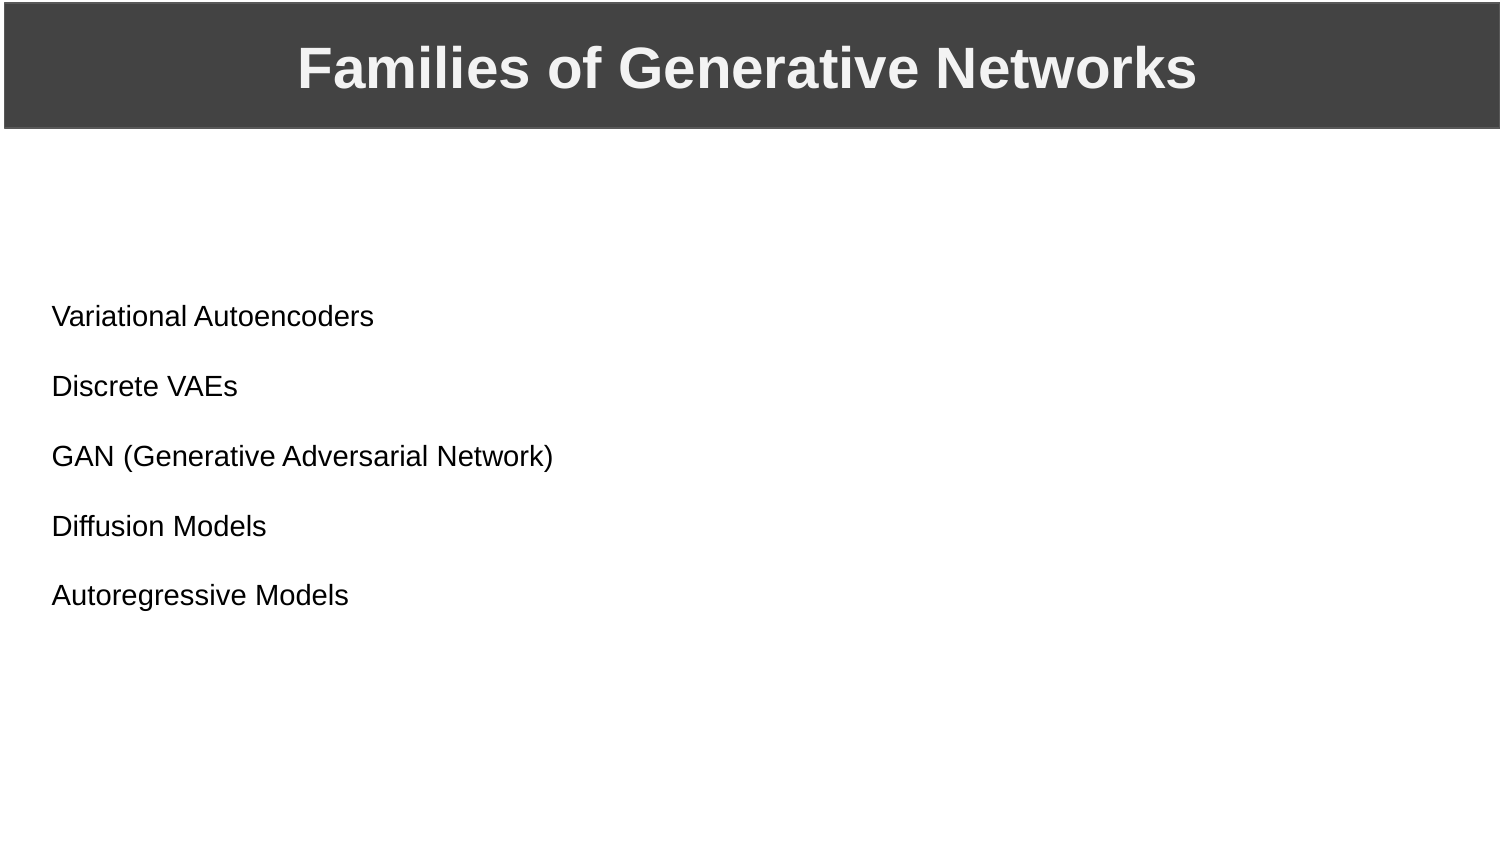

Families of Generative Networks
Variational Autoencoders

Discrete VAEs

GAN (Generative Adversarial Network)

Diffusion Models

Autoregressive Models